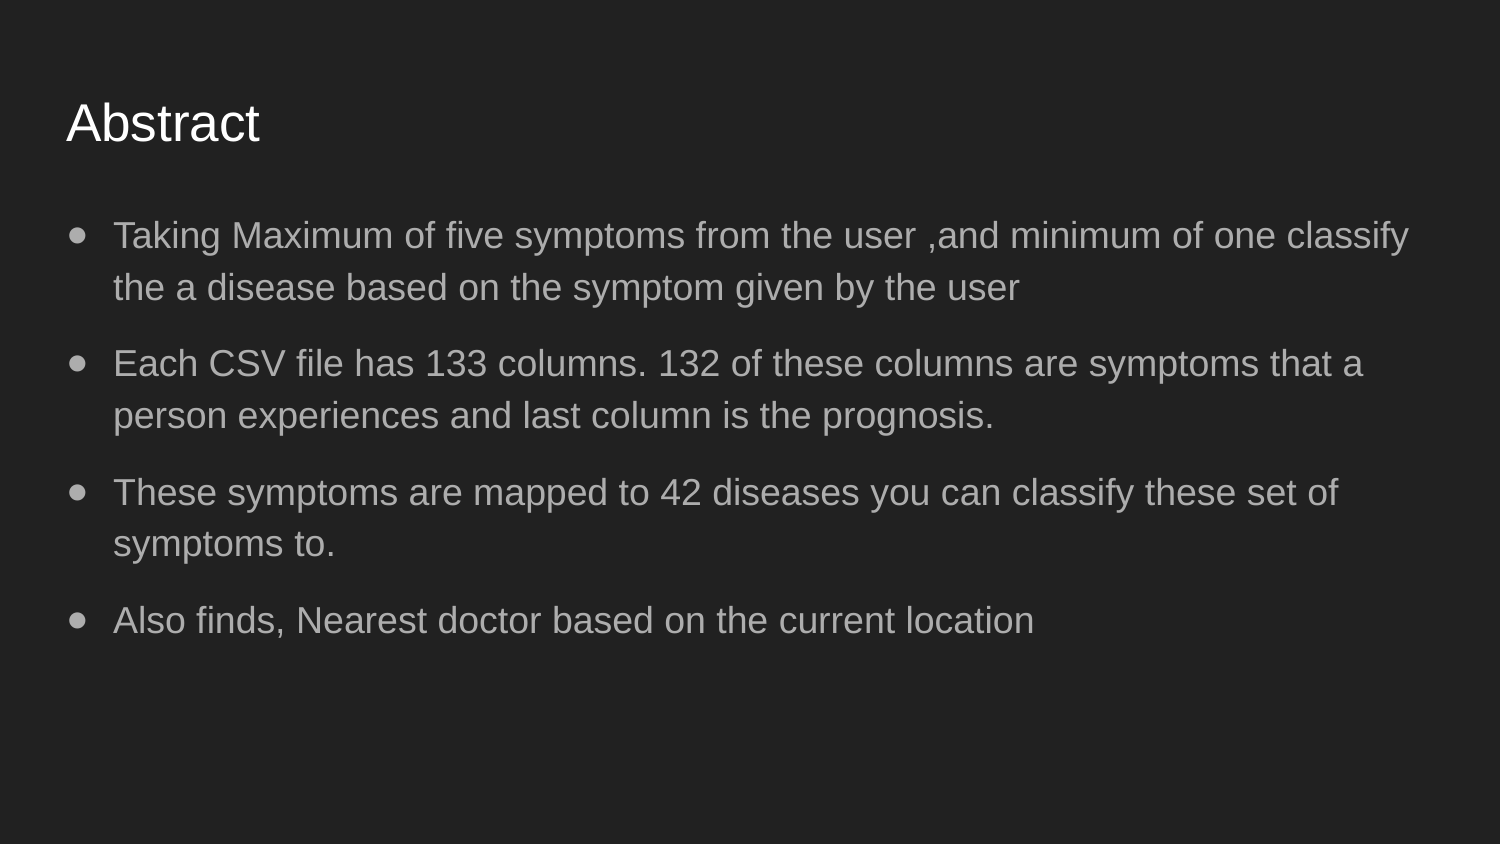

# Abstract
Taking Maximum of five symptoms from the user ,and minimum of one classify the a disease based on the symptom given by the user
Each CSV file has 133 columns. 132 of these columns are symptoms that a person experiences and last column is the prognosis.
These symptoms are mapped to 42 diseases you can classify these set of symptoms to.
Also finds, Nearest doctor based on the current location